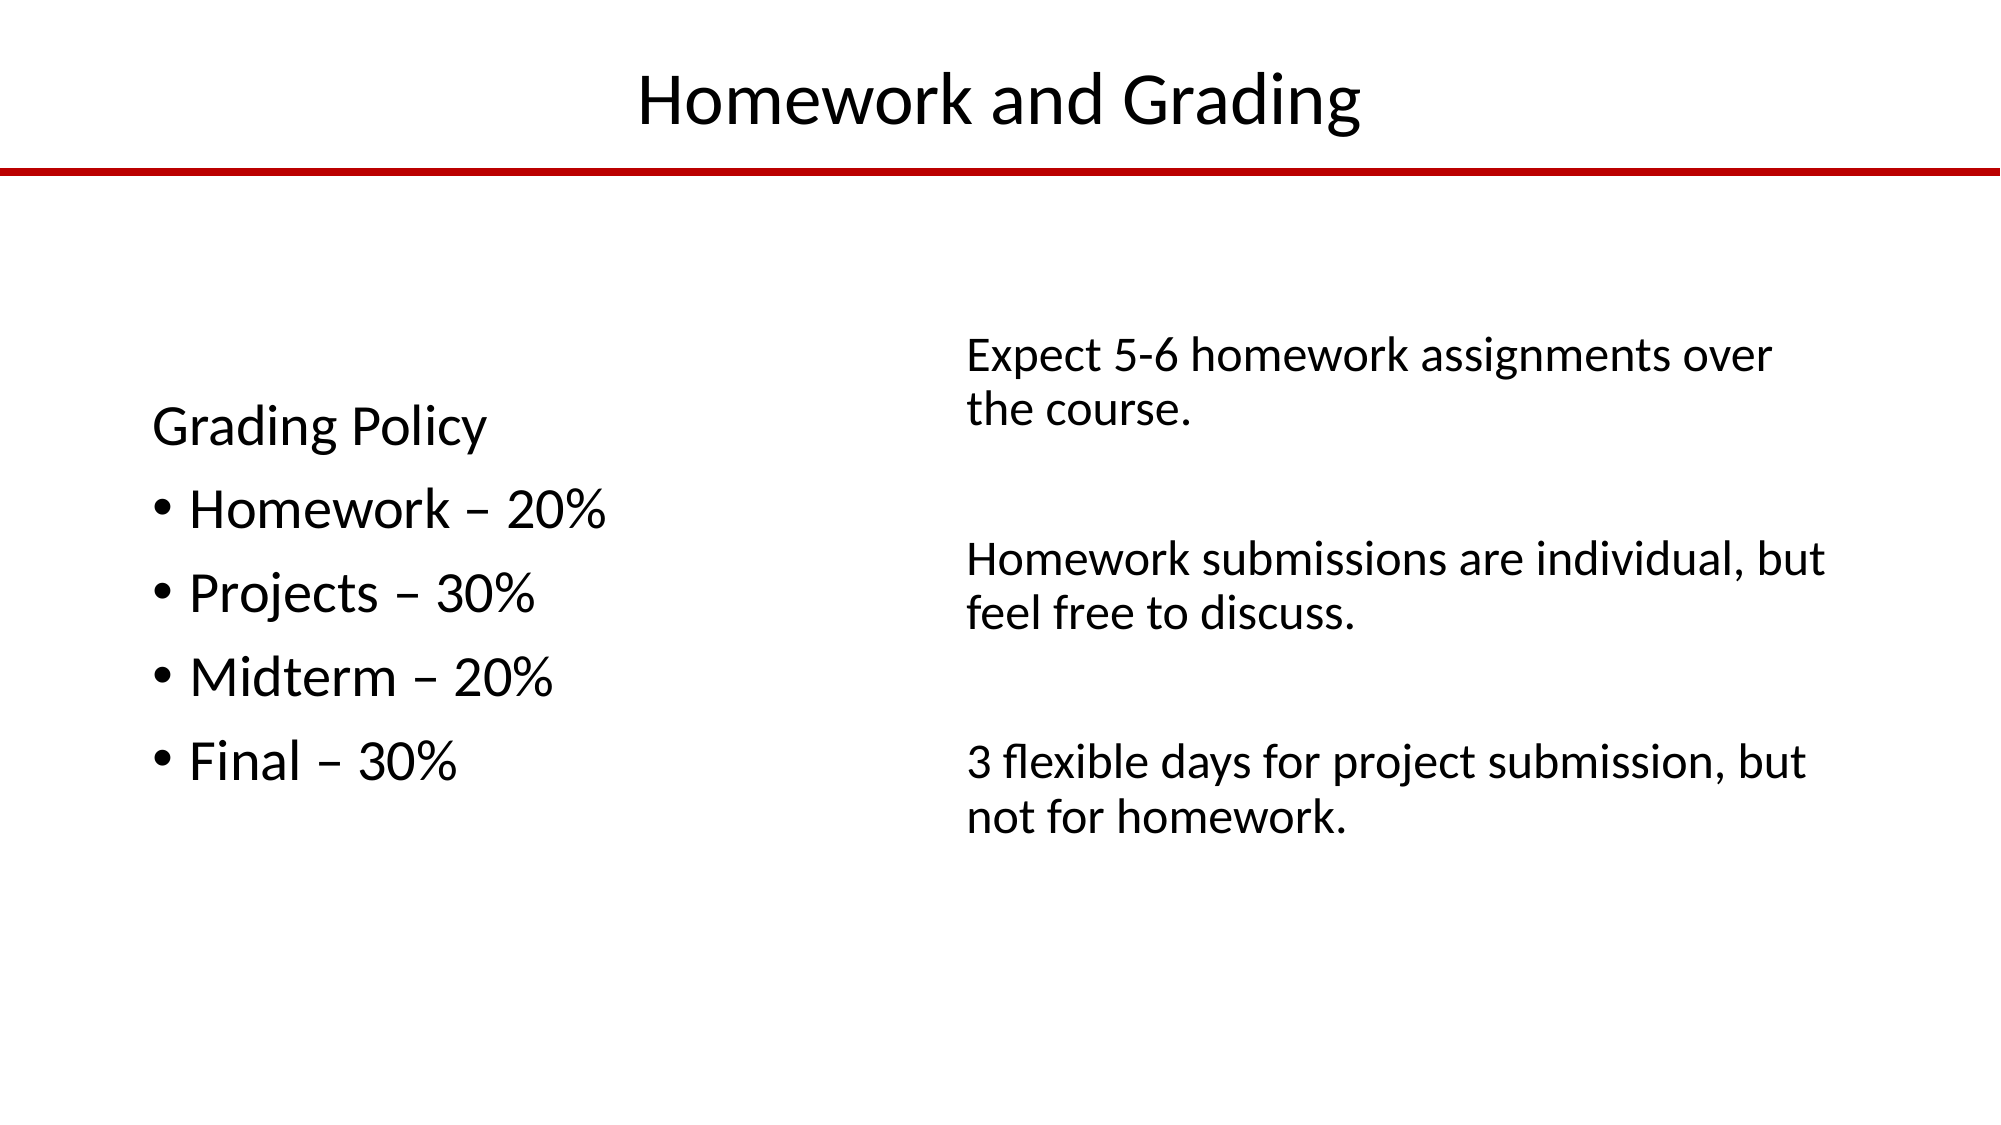

# Homework and Grading
Expect 5-6 homework assignments over the course.

Homework submissions are individual, but feel free to discuss.

3 flexible days for project submission, but not for homework.
Grading Policy
Homework – 20%
Projects – 30%
Midterm – 20%
Final – 30%